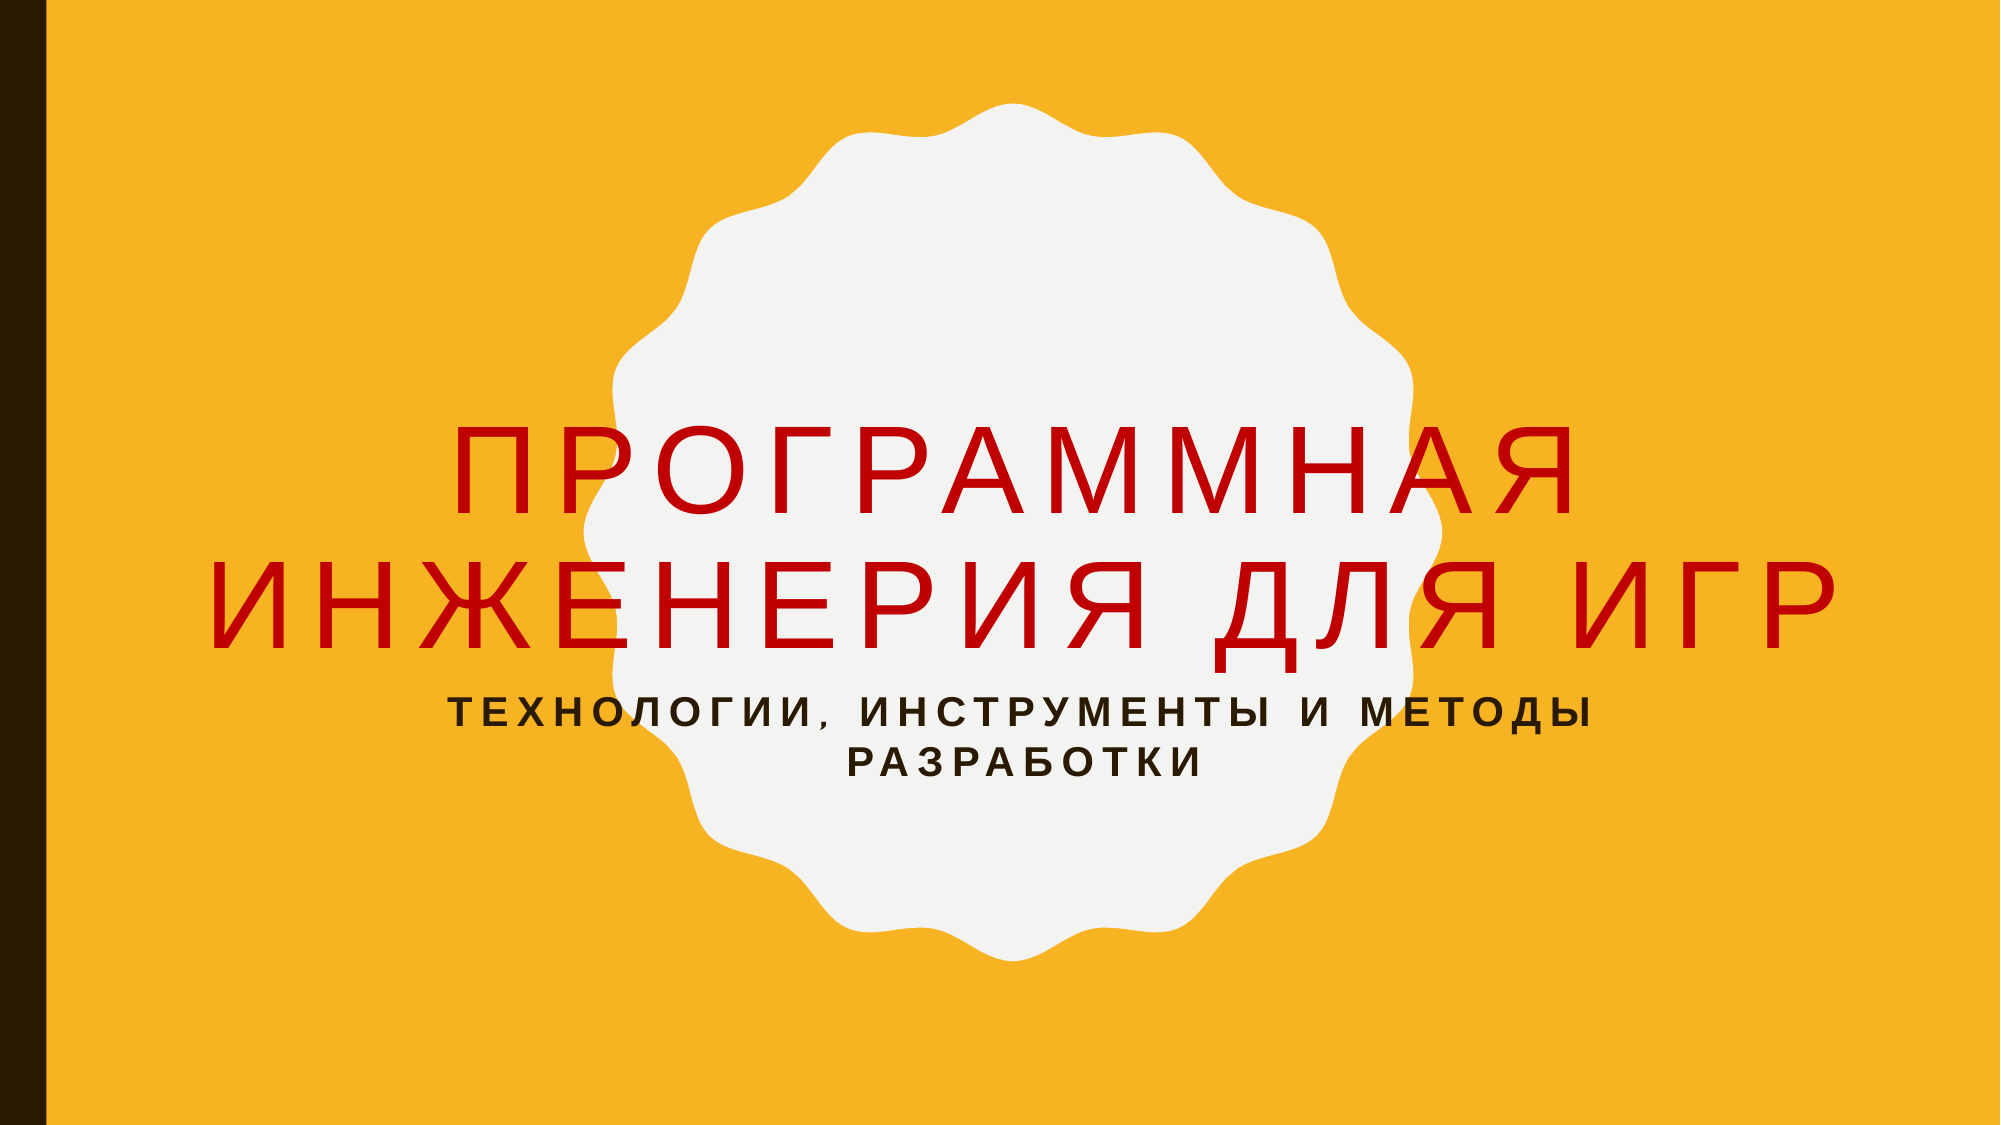

# Программная инженерия для игр
Технологии, инструменты и методы разработки